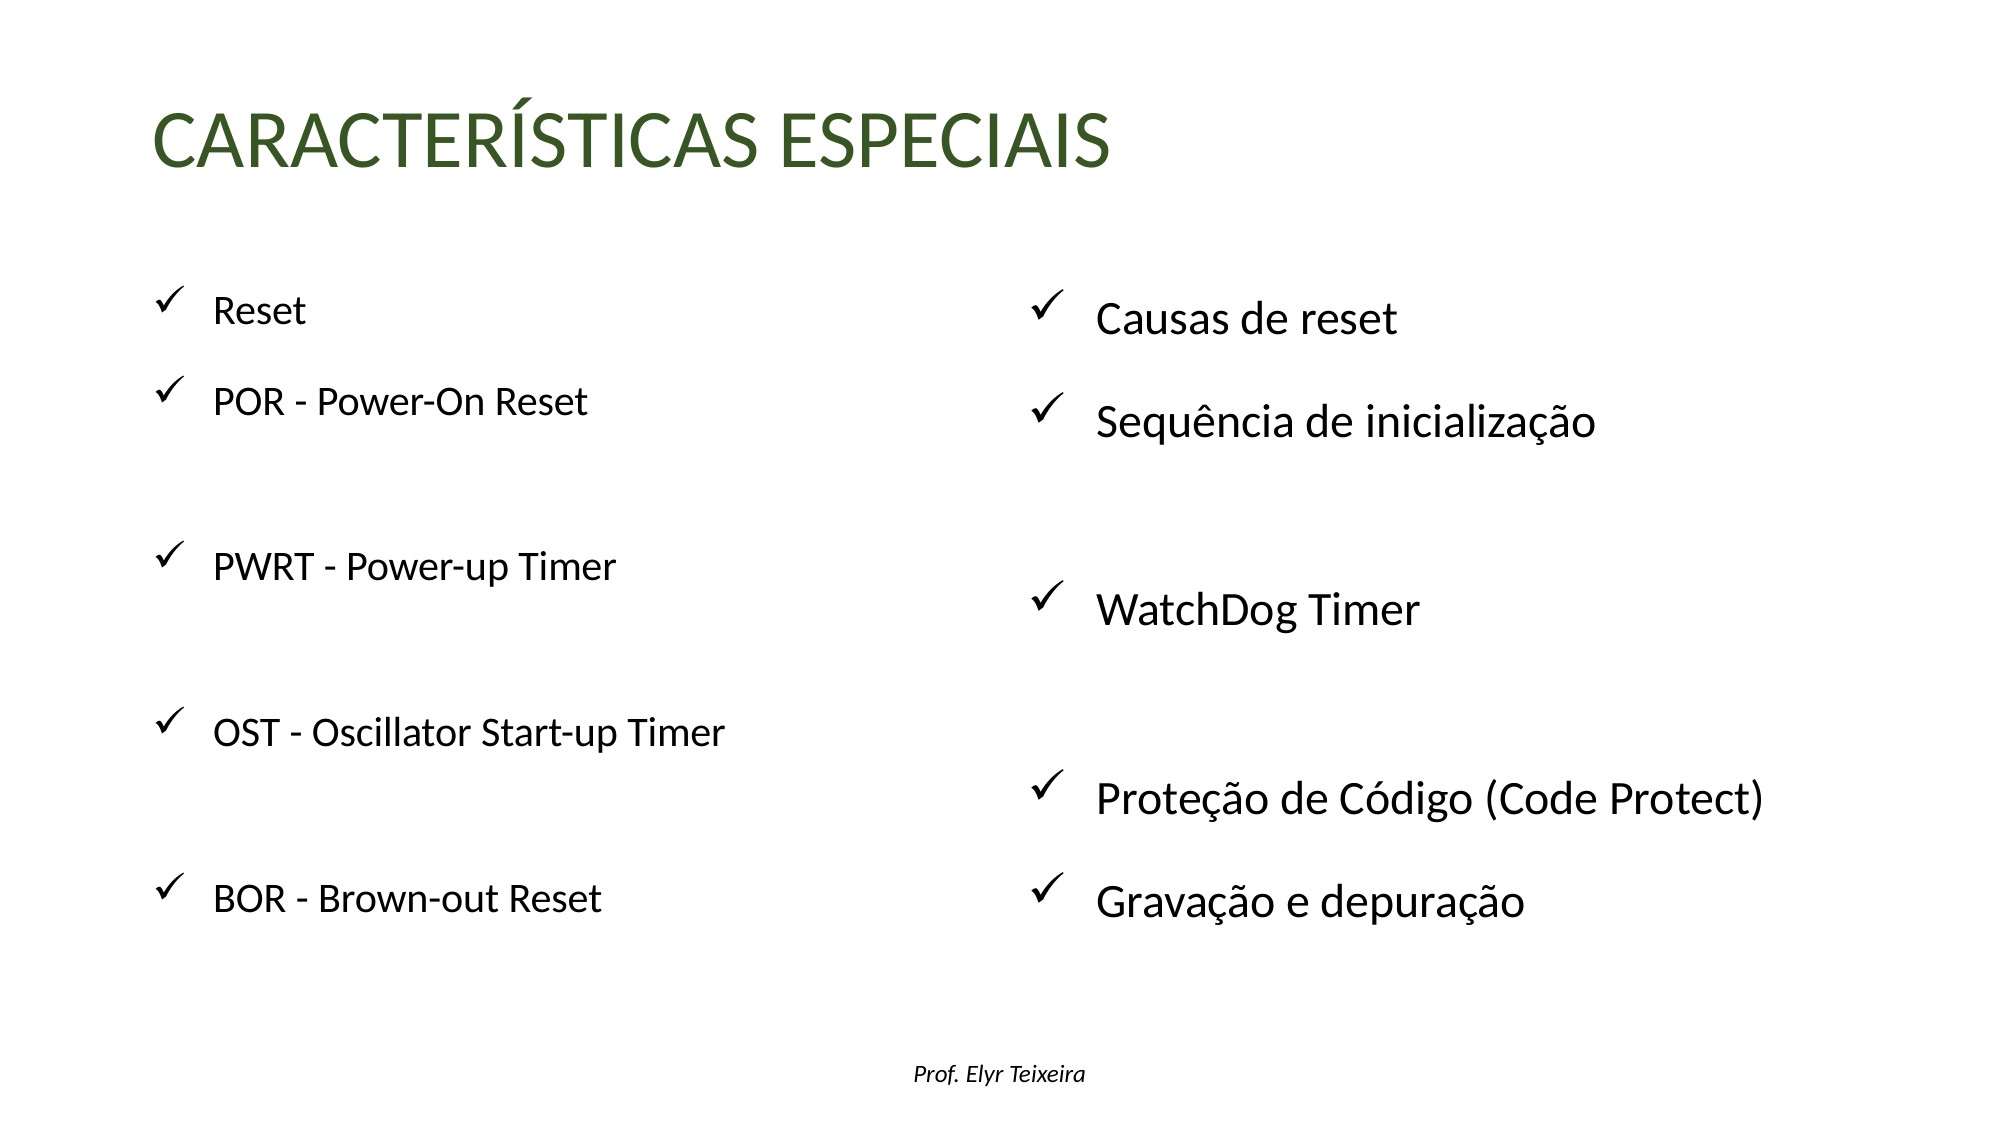

# Características especiais
Reset
POR - Power-On Reset
PWRT - Power-up Timer
OST - Oscillator Start-up Timer
BOR - Brown-out Reset

Causas de reset
Sequência de inicialização
WatchDog Timer
Proteção de Código (Code Protect)
Gravação e depuração